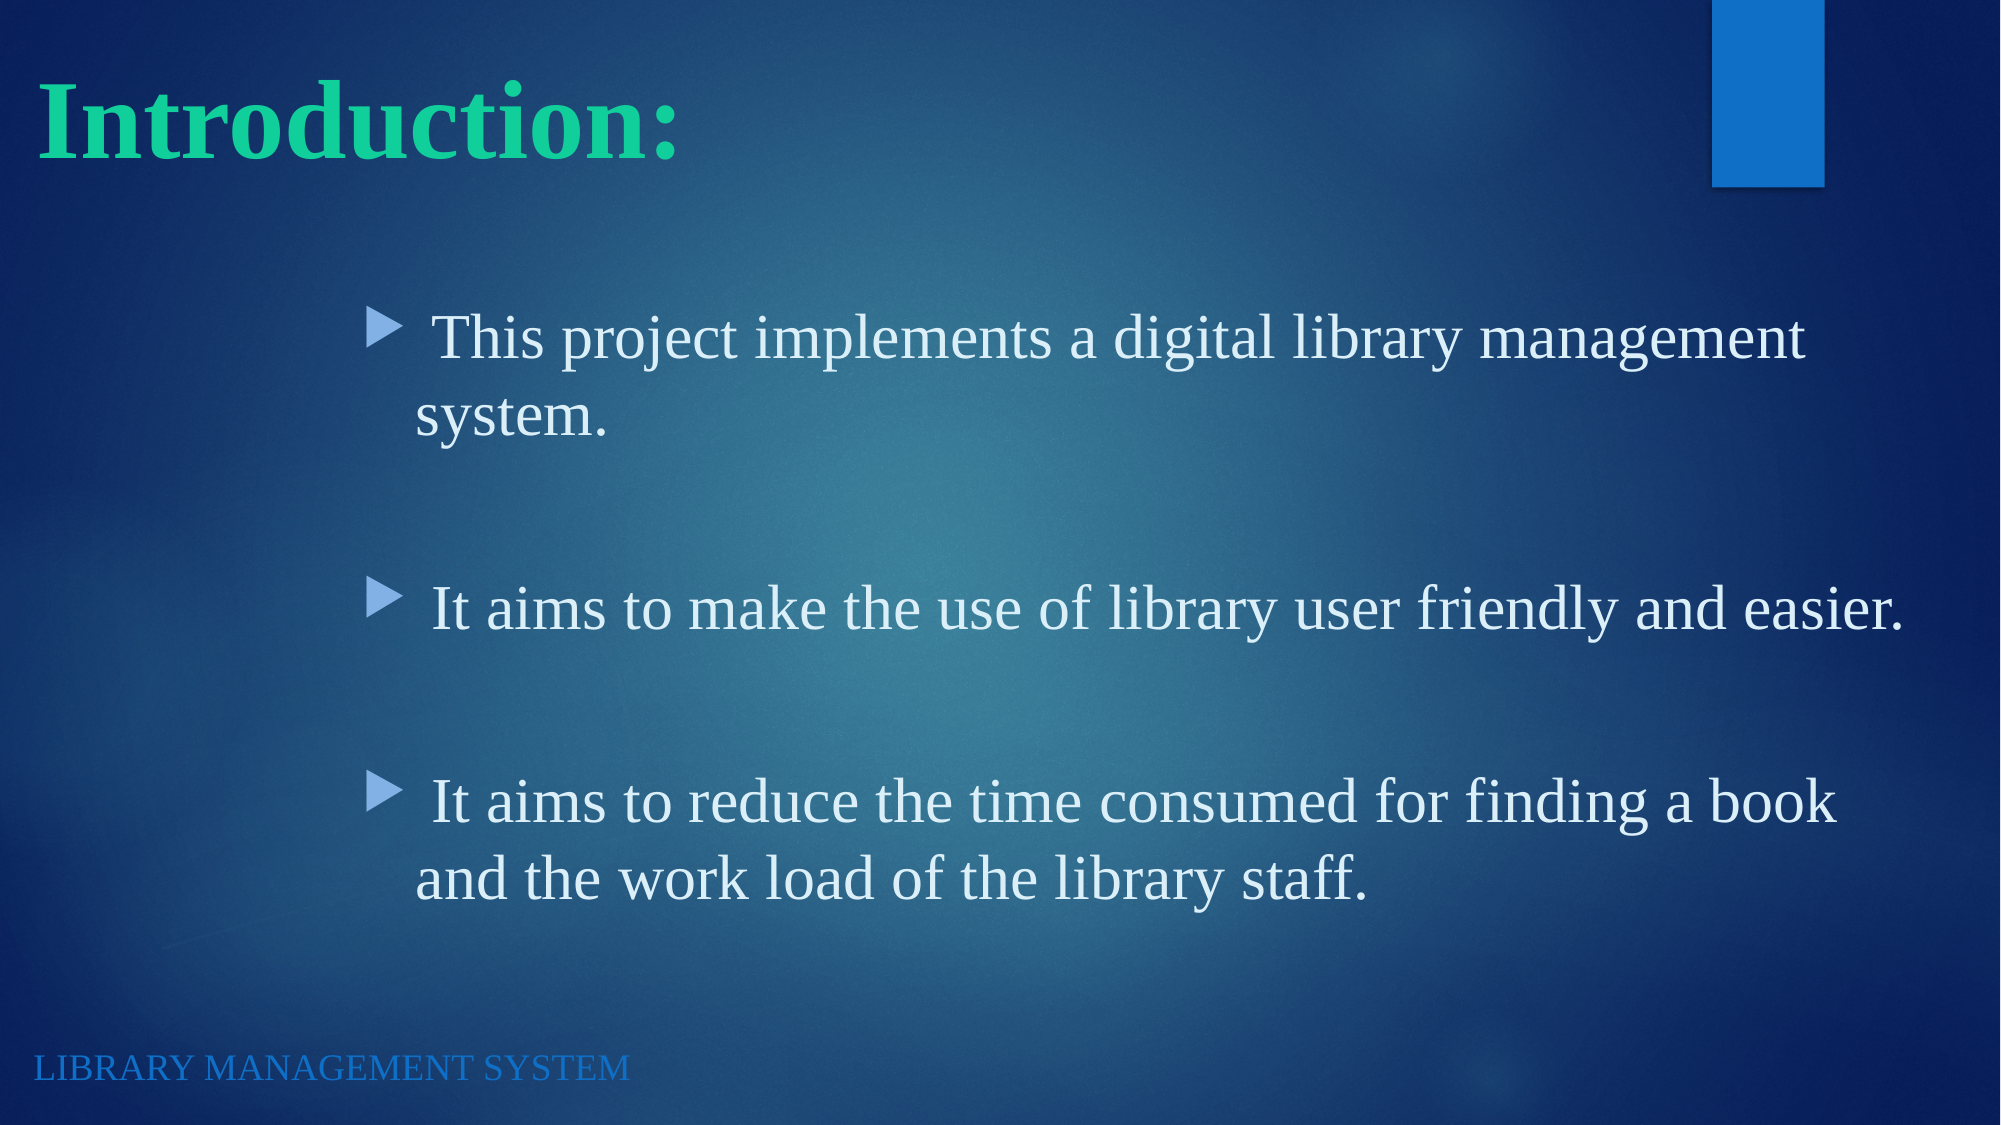

# Introduction:
 This project implements a digital library management system.

 It aims to make the use of library user friendly and easier.

 It aims to reduce the time consumed for finding a book and the work load of the library staff.
LIBRARY MANAGEMENT SYSTEM